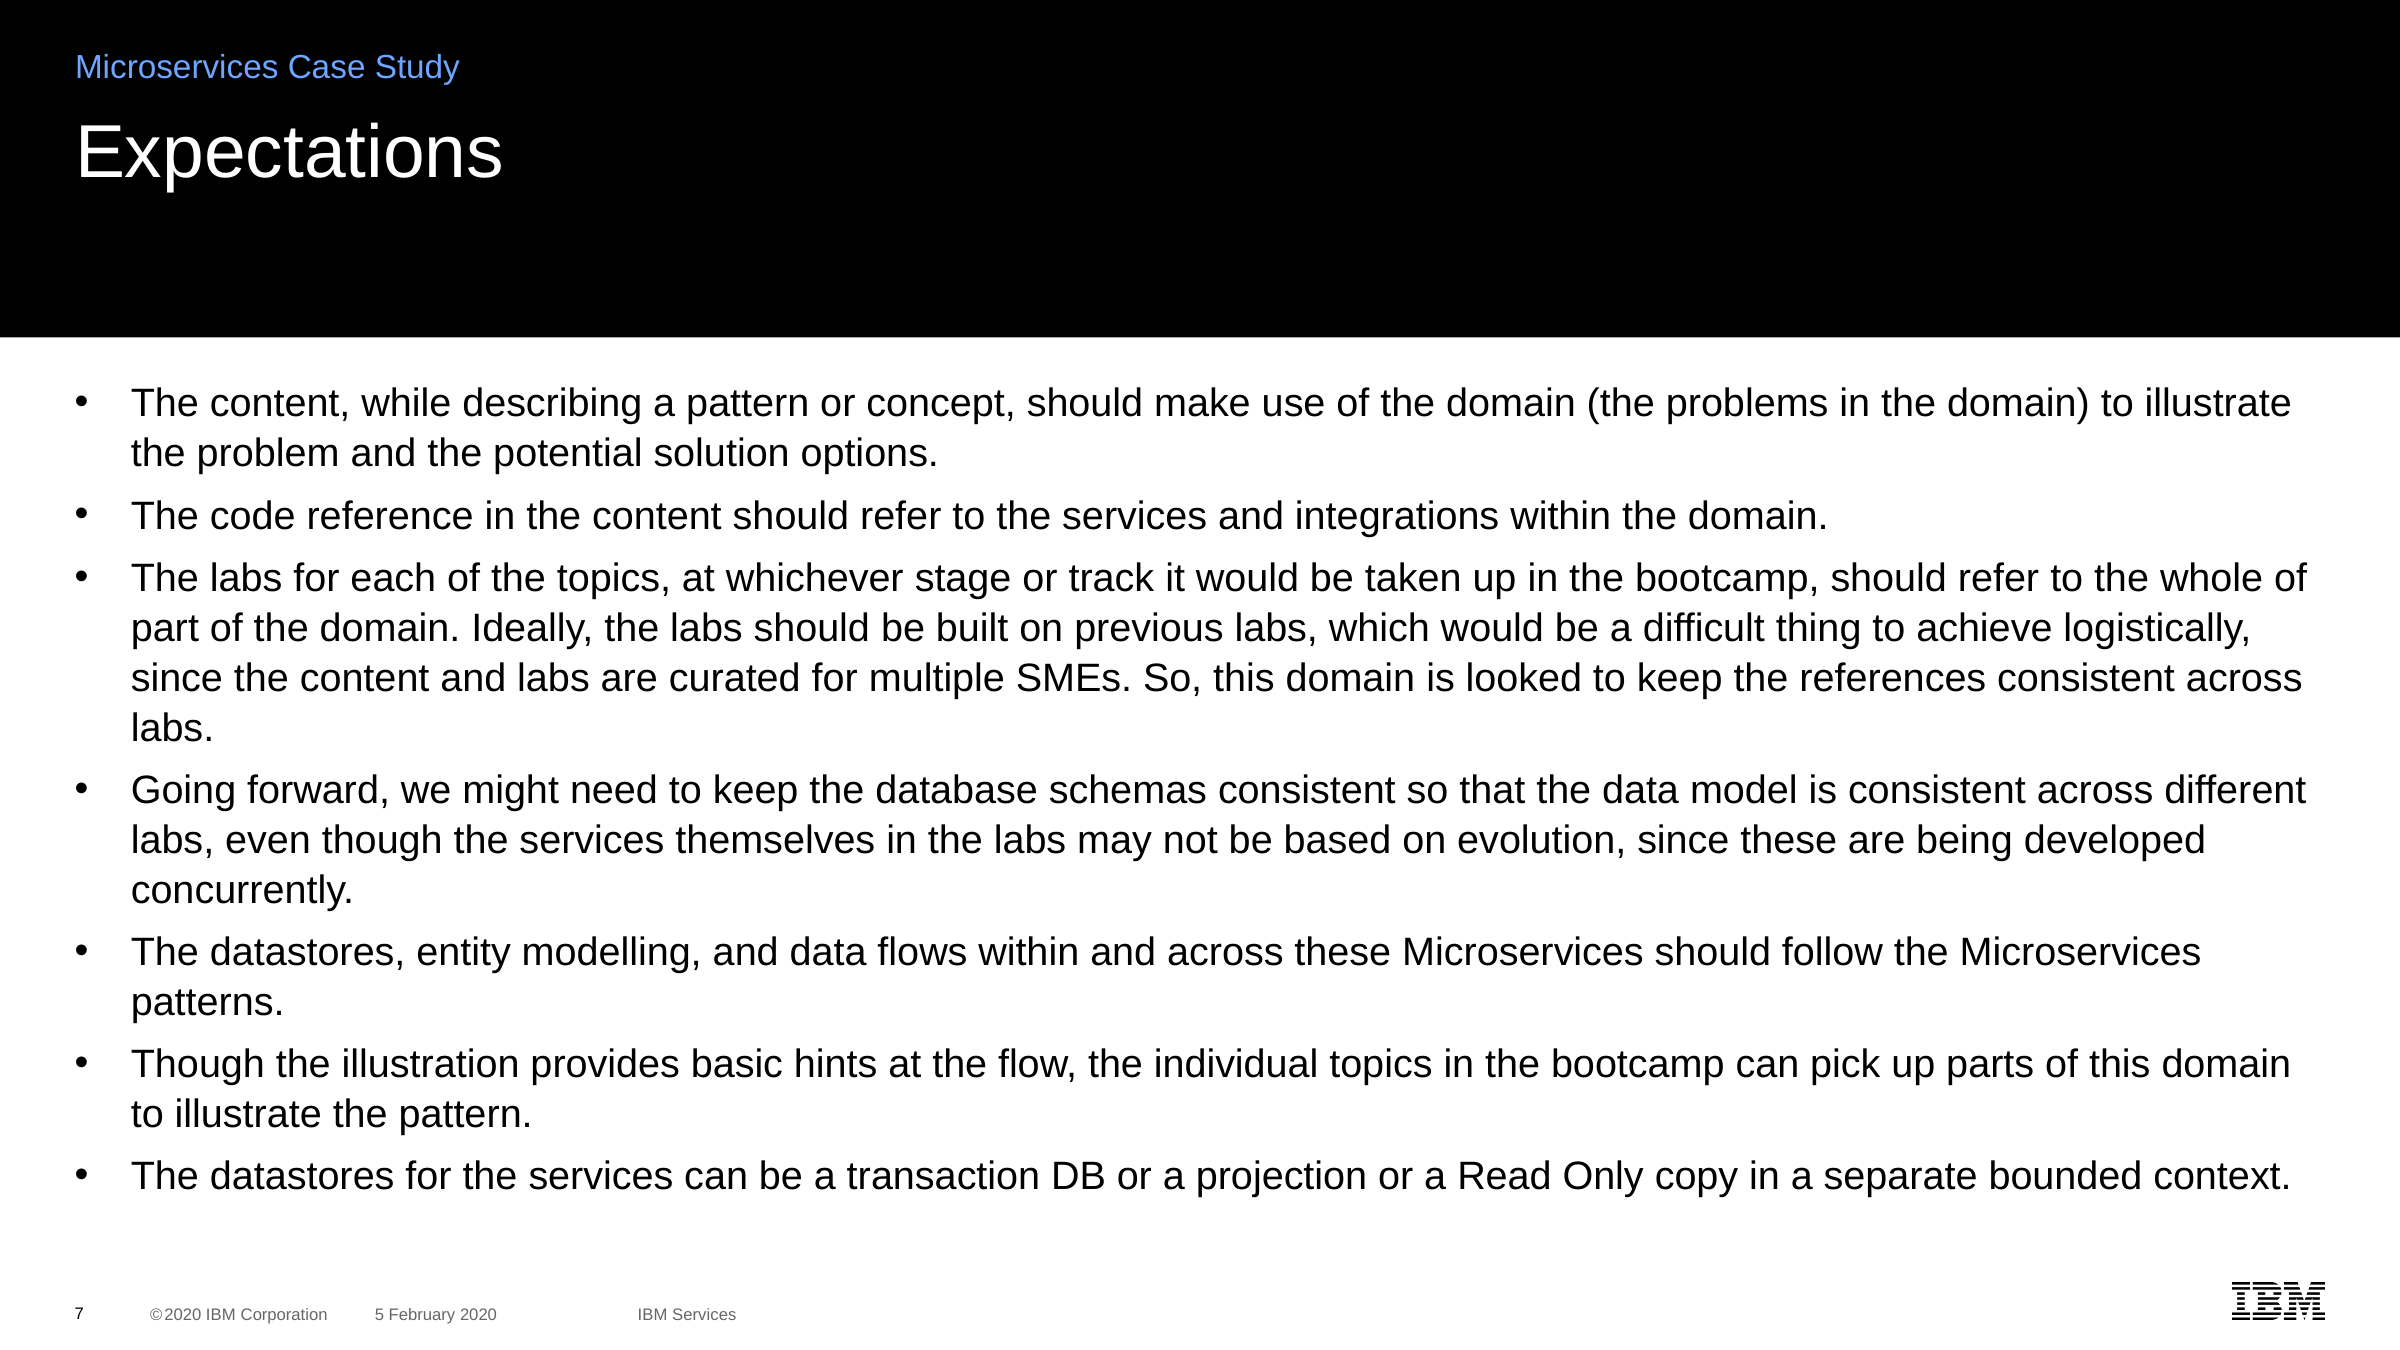

Microservices Case Study
# Expectations
The content, while describing a pattern or concept, should make use of the domain (the problems in the domain) to illustrate the problem and the potential solution options.
The code reference in the content should refer to the services and integrations within the domain.
The labs for each of the topics, at whichever stage or track it would be taken up in the bootcamp, should refer to the whole of part of the domain. Ideally, the labs should be built on previous labs, which would be a difficult thing to achieve logistically, since the content and labs are curated for multiple SMEs. So, this domain is looked to keep the references consistent across labs.
Going forward, we might need to keep the database schemas consistent so that the data model is consistent across different labs, even though the services themselves in the labs may not be based on evolution, since these are being developed concurrently.
The datastores, entity modelling, and data flows within and across these Microservices should follow the Microservices patterns.
Though the illustration provides basic hints at the flow, the individual topics in the bootcamp can pick up parts of this domain to illustrate the pattern.
The datastores for the services can be a transaction DB or a projection or a Read Only copy in a separate bounded context.